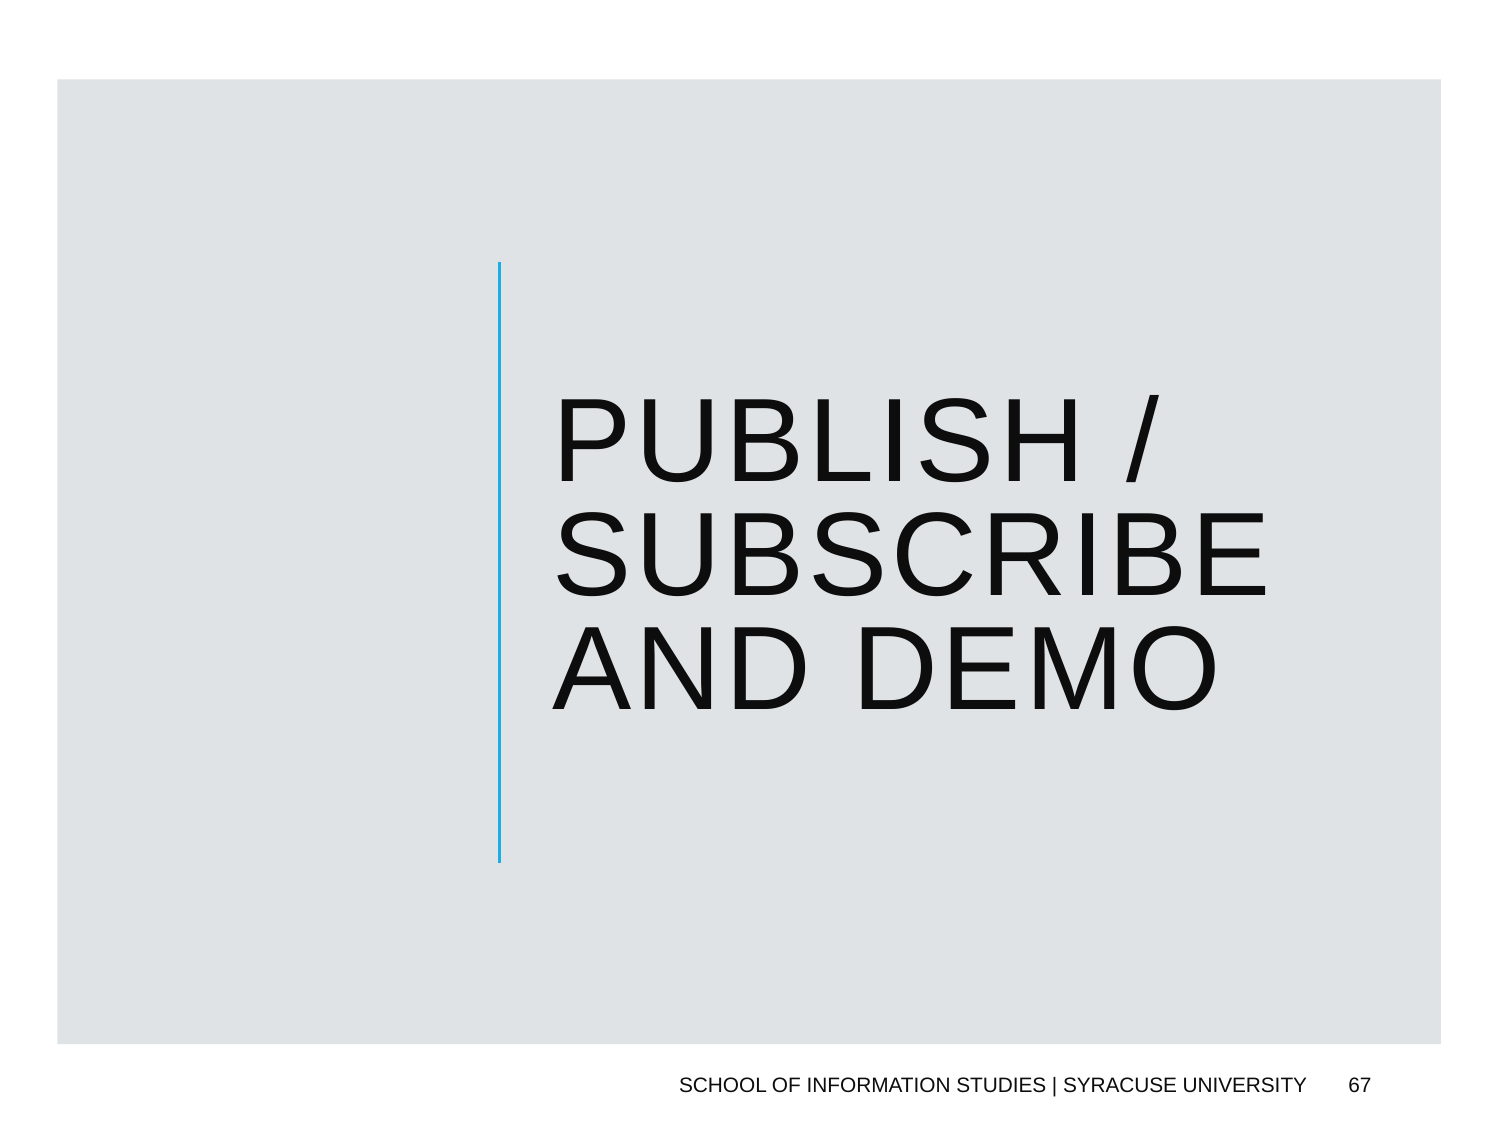

# Publish / subscribe and Demo
School of Information Studies | Syracuse University
67